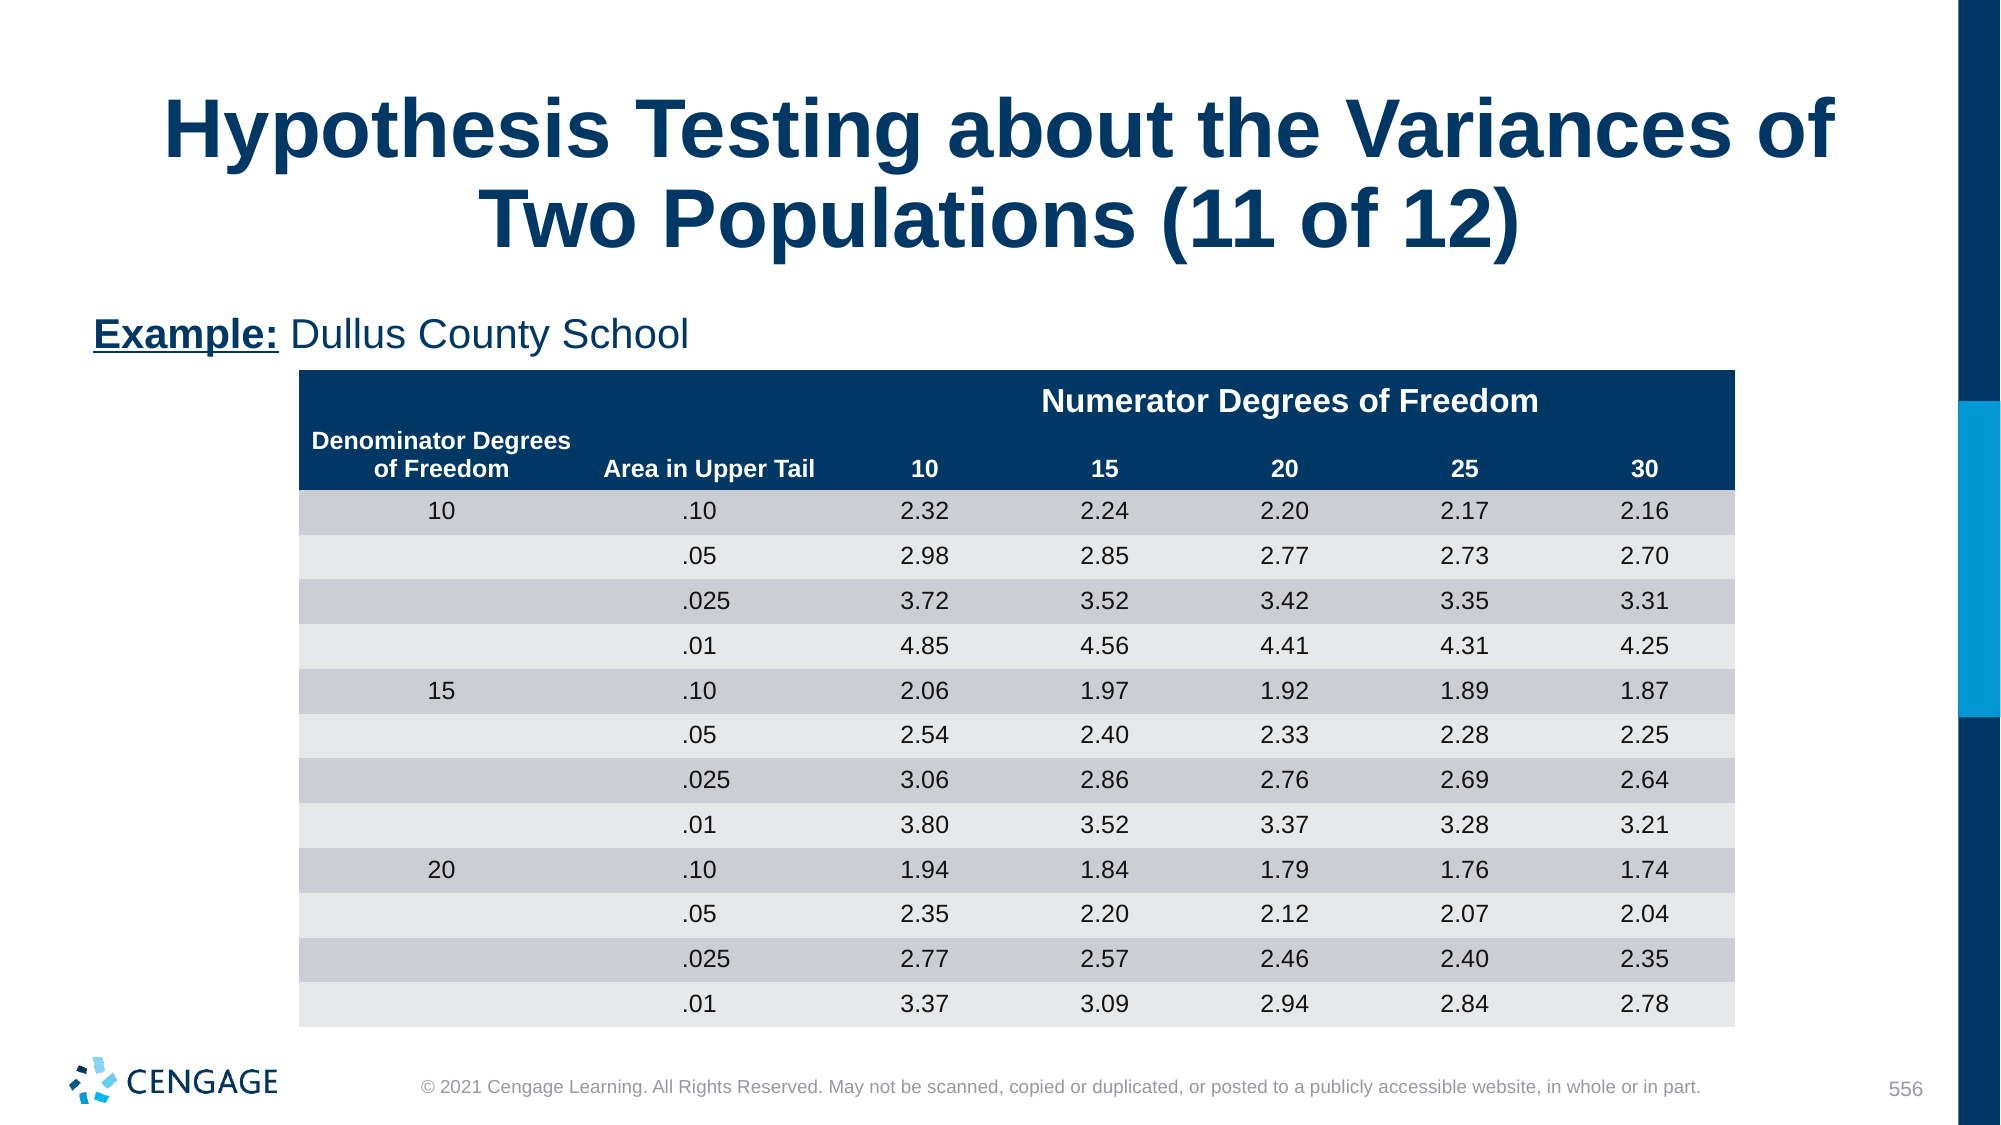

# Hypothesis Testing about the Variances of Two Populations (11 of 12)
Example: Dullus County School
| Denominator Degrees of Freedom | Area in Upper Tail | 10 | 15 | 20 | 25 | 30 |
| --- | --- | --- | --- | --- | --- | --- |
| 10 | .10 | 2.32 | 2.24 | 2.20 | 2.17 | 2.16 |
|  | .05 | 2.98 | 2.85 | 2.77 | 2.73 | 2.70 |
|  | .025 | 3.72 | 3.52 | 3.42 | 3.35 | 3.31 |
|  | .01 | 4.85 | 4.56 | 4.41 | 4.31 | 4.25 |
| 15 | .10 | 2.06 | 1.97 | 1.92 | 1.89 | 1.87 |
|  | .05 | 2.54 | 2.40 | 2.33 | 2.28 | 2.25 |
|  | .025 | 3.06 | 2.86 | 2.76 | 2.69 | 2.64 |
|  | .01 | 3.80 | 3.52 | 3.37 | 3.28 | 3.21 |
| 20 | .10 | 1.94 | 1.84 | 1.79 | 1.76 | 1.74 |
|  | .05 | 2.35 | 2.20 | 2.12 | 2.07 | 2.04 |
|  | .025 | 2.77 | 2.57 | 2.46 | 2.40 | 2.35 |
|  | .01 | 3.37 | 3.09 | 2.94 | 2.84 | 2.78 |
Numerator Degrees of Freedom